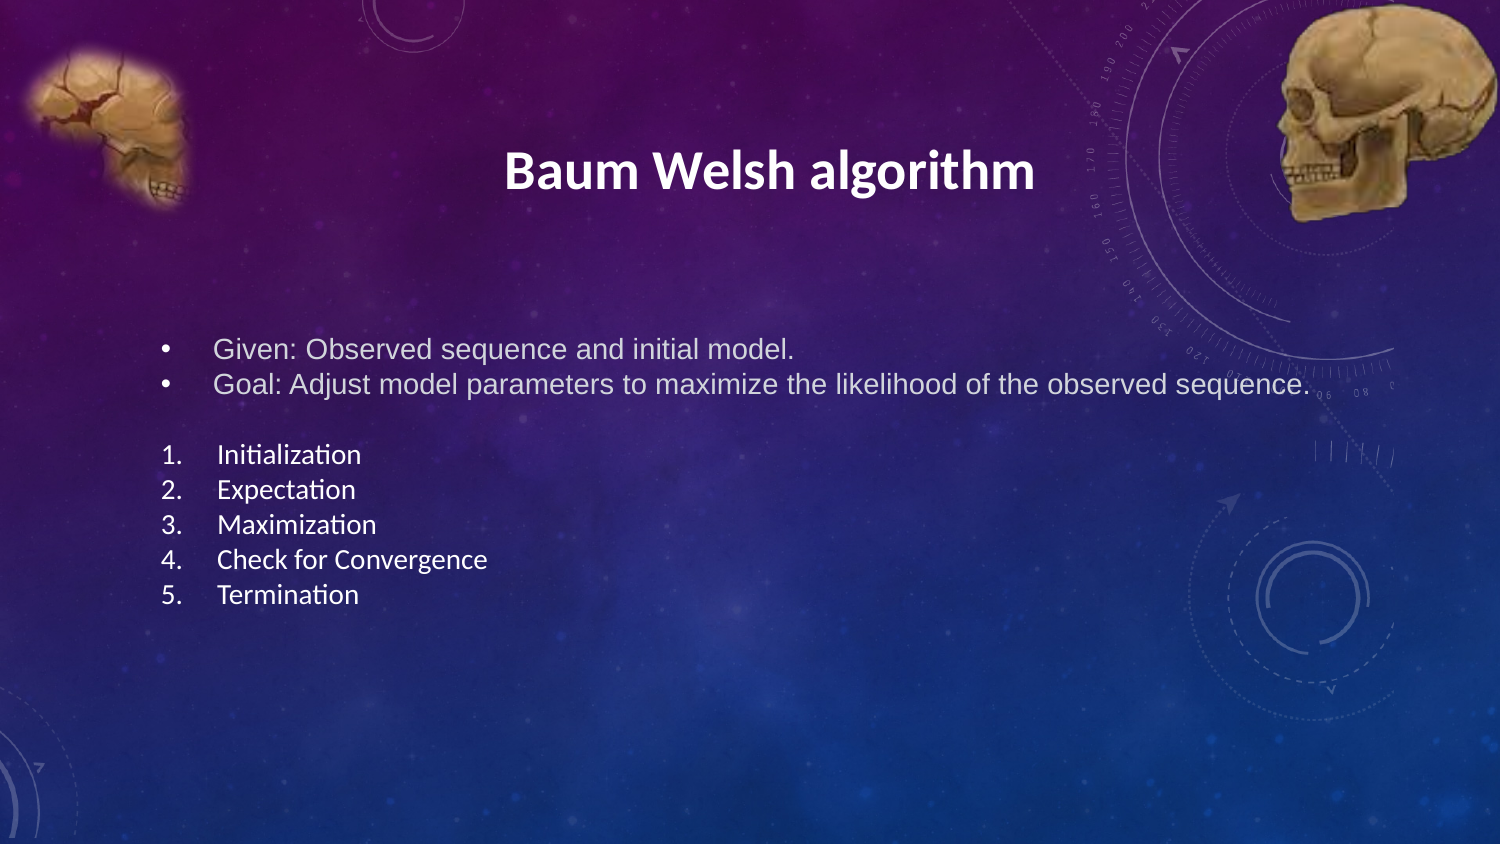

# Baum Welsh algorithm
Given: Observed sequence and initial model.
Goal: Adjust model parameters to maximize the likelihood of the observed sequence.

Initialization
Expectation
Maximization
Check for Convergence
Termination